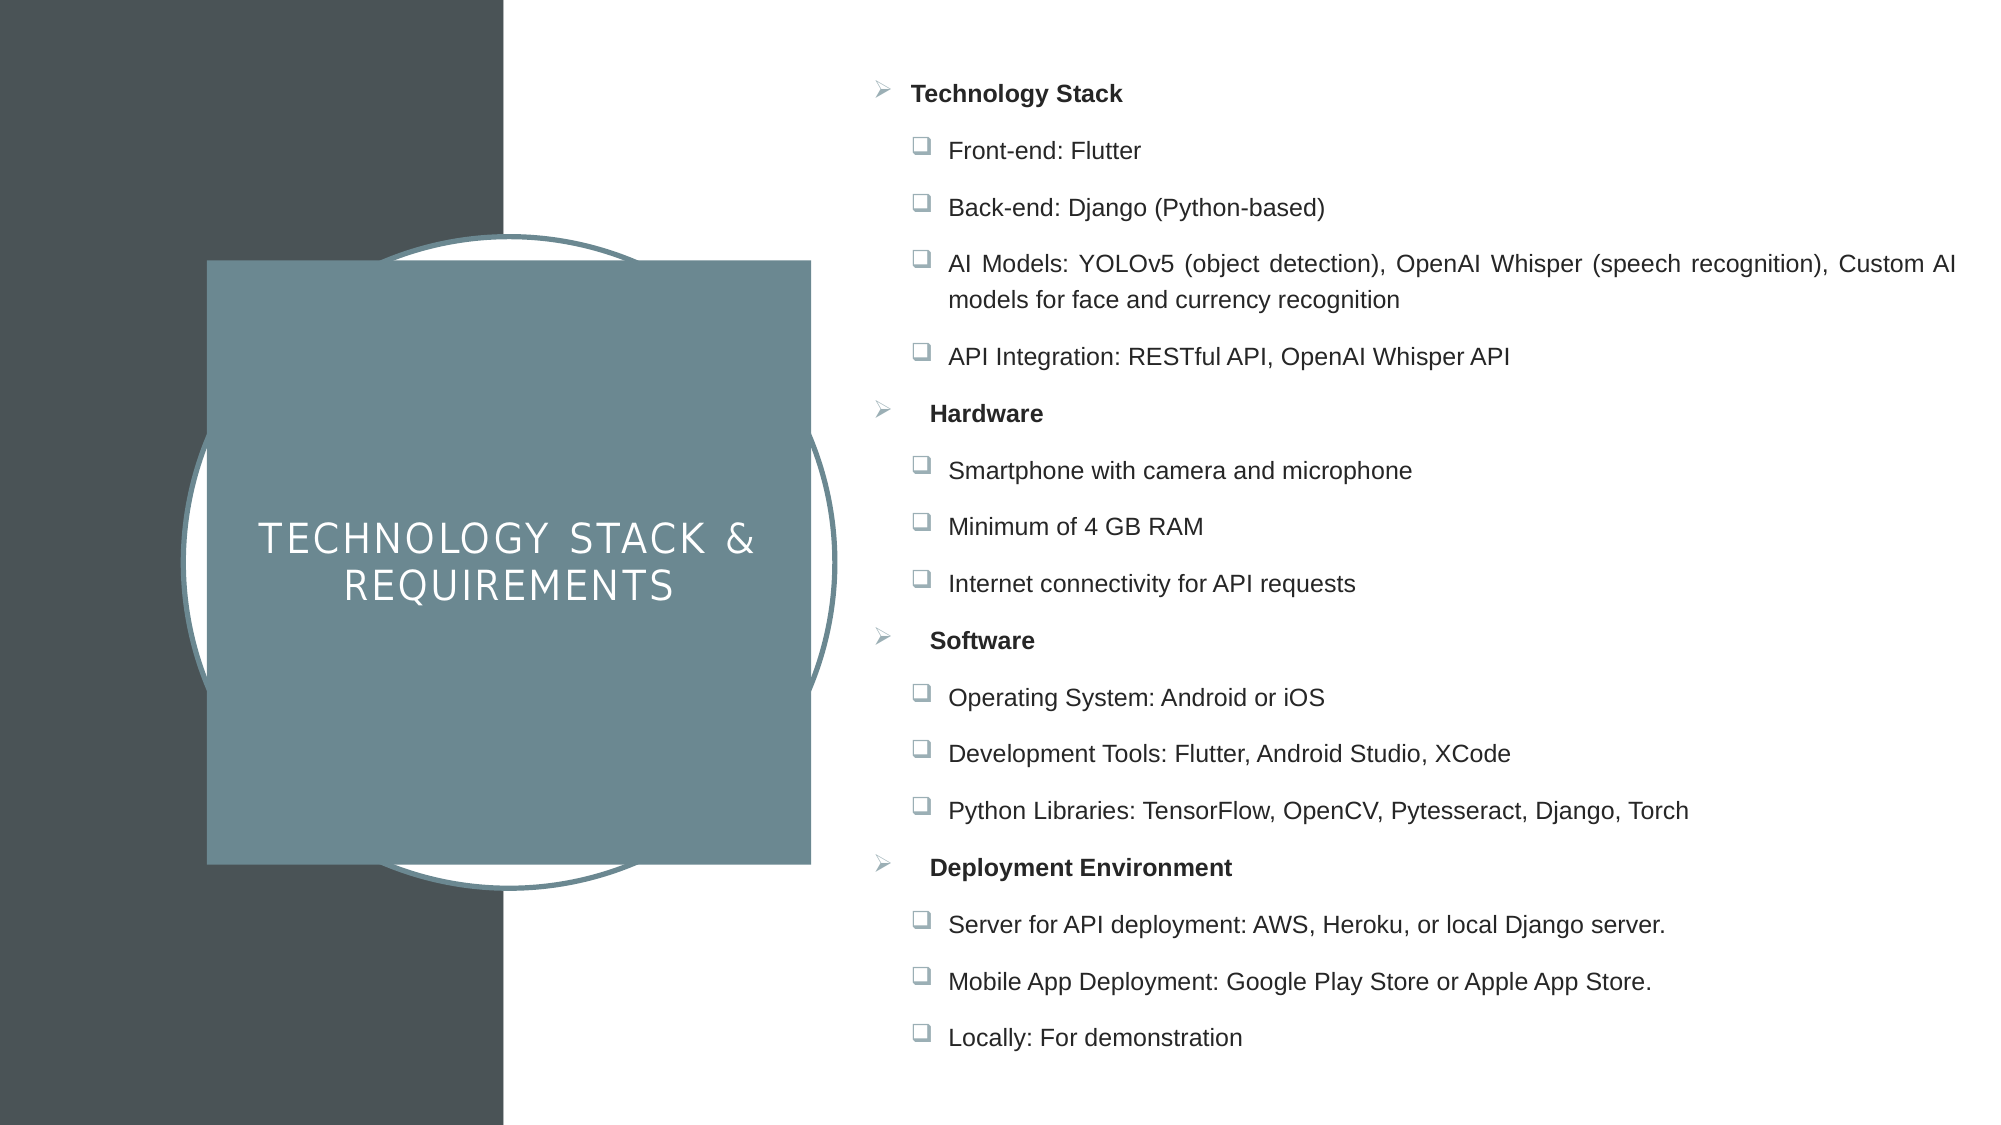

Technology Stack
Front-end: Flutter
Back-end: Django (Python-based)
AI Models: YOLOv5 (object detection), OpenAI Whisper (speech recognition), Custom AI models for face and currency recognition
API Integration: RESTful API, OpenAI Whisper API
Hardware
Smartphone with camera and microphone
Minimum of 4 GB RAM
Internet connectivity for API requests
Software
Operating System: Android or iOS
Development Tools: Flutter, Android Studio, XCode
Python Libraries: TensorFlow, OpenCV, Pytesseract, Django, Torch
Deployment Environment
Server for API deployment: AWS, Heroku, or local Django server.
Mobile App Deployment: Google Play Store or Apple App Store.
Locally: For demonstration

# Technology Stack & Requirements